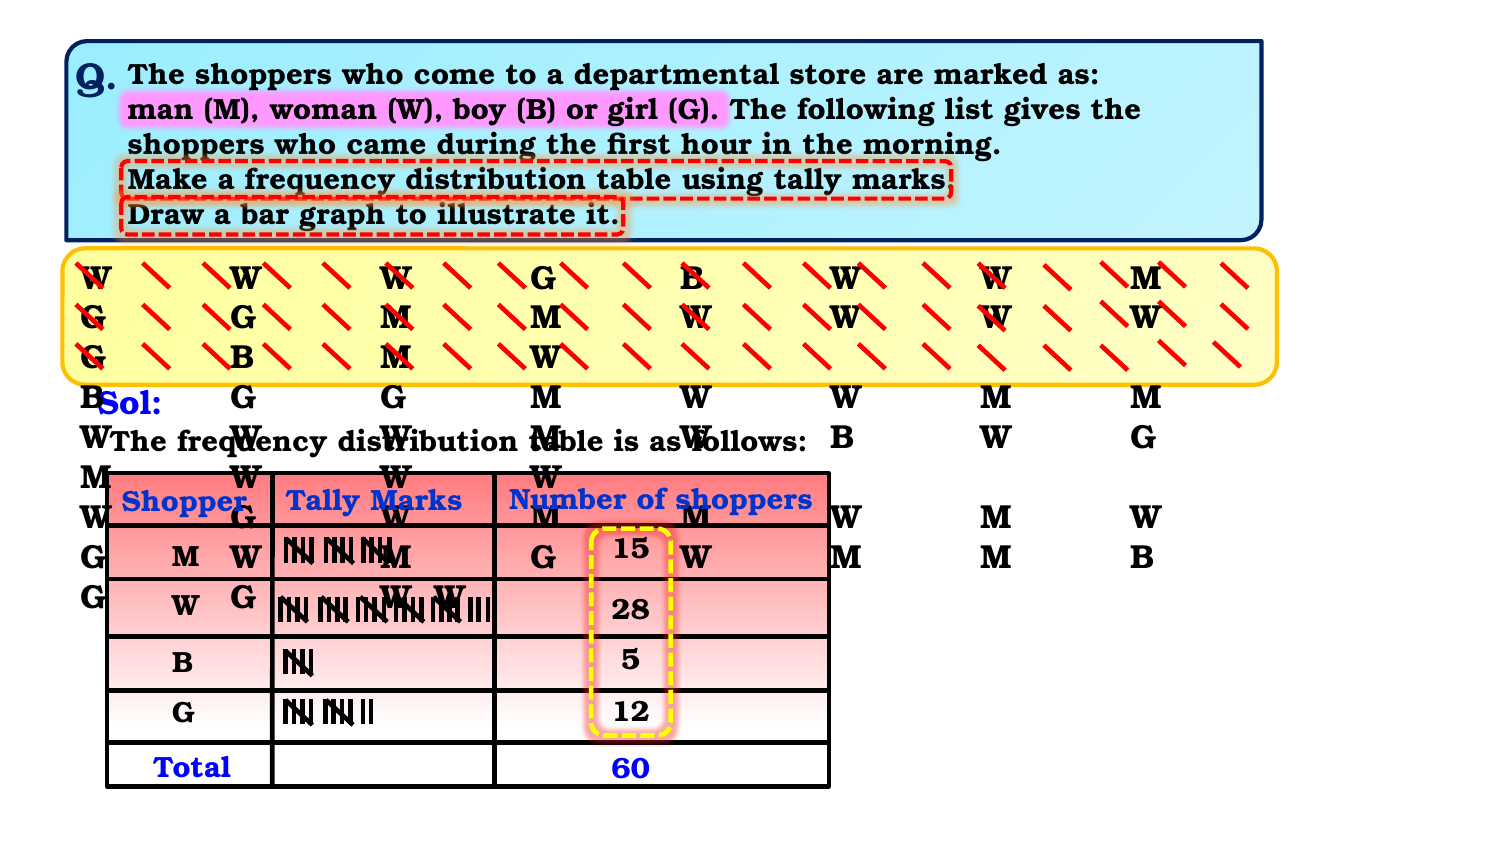

Q.
The shoppers who come to a departmental store are marked as:
man (M), woman (W), boy (B) or girl (G). The following list gives the
shoppers who came during the first hour in the morning.
Make a frequency distribution table using tally marks.
Draw a bar graph to illustrate it.

W 	W 	W 	G 	B 	W 	W 	M 	G 	G 	M 	M 	W 	W 	W 	W 	G	B 	M	W
B 	G 	G 	M 	W 	W 	M 	M 	W 	W 	W 	M 	W 	B	W 	G 	M 	W 	W 	W
W 	G 	W 	M 	M 	W 	M 	W 	G 	W 	M 	G 	W 	M 	M 	B 	G 	G 	W  W
Sol:
The frequency distribution table is as follows:

Number of shoppers
Tally Marks
Shopper
15

M
W
28
5
B
12
G
Total
60